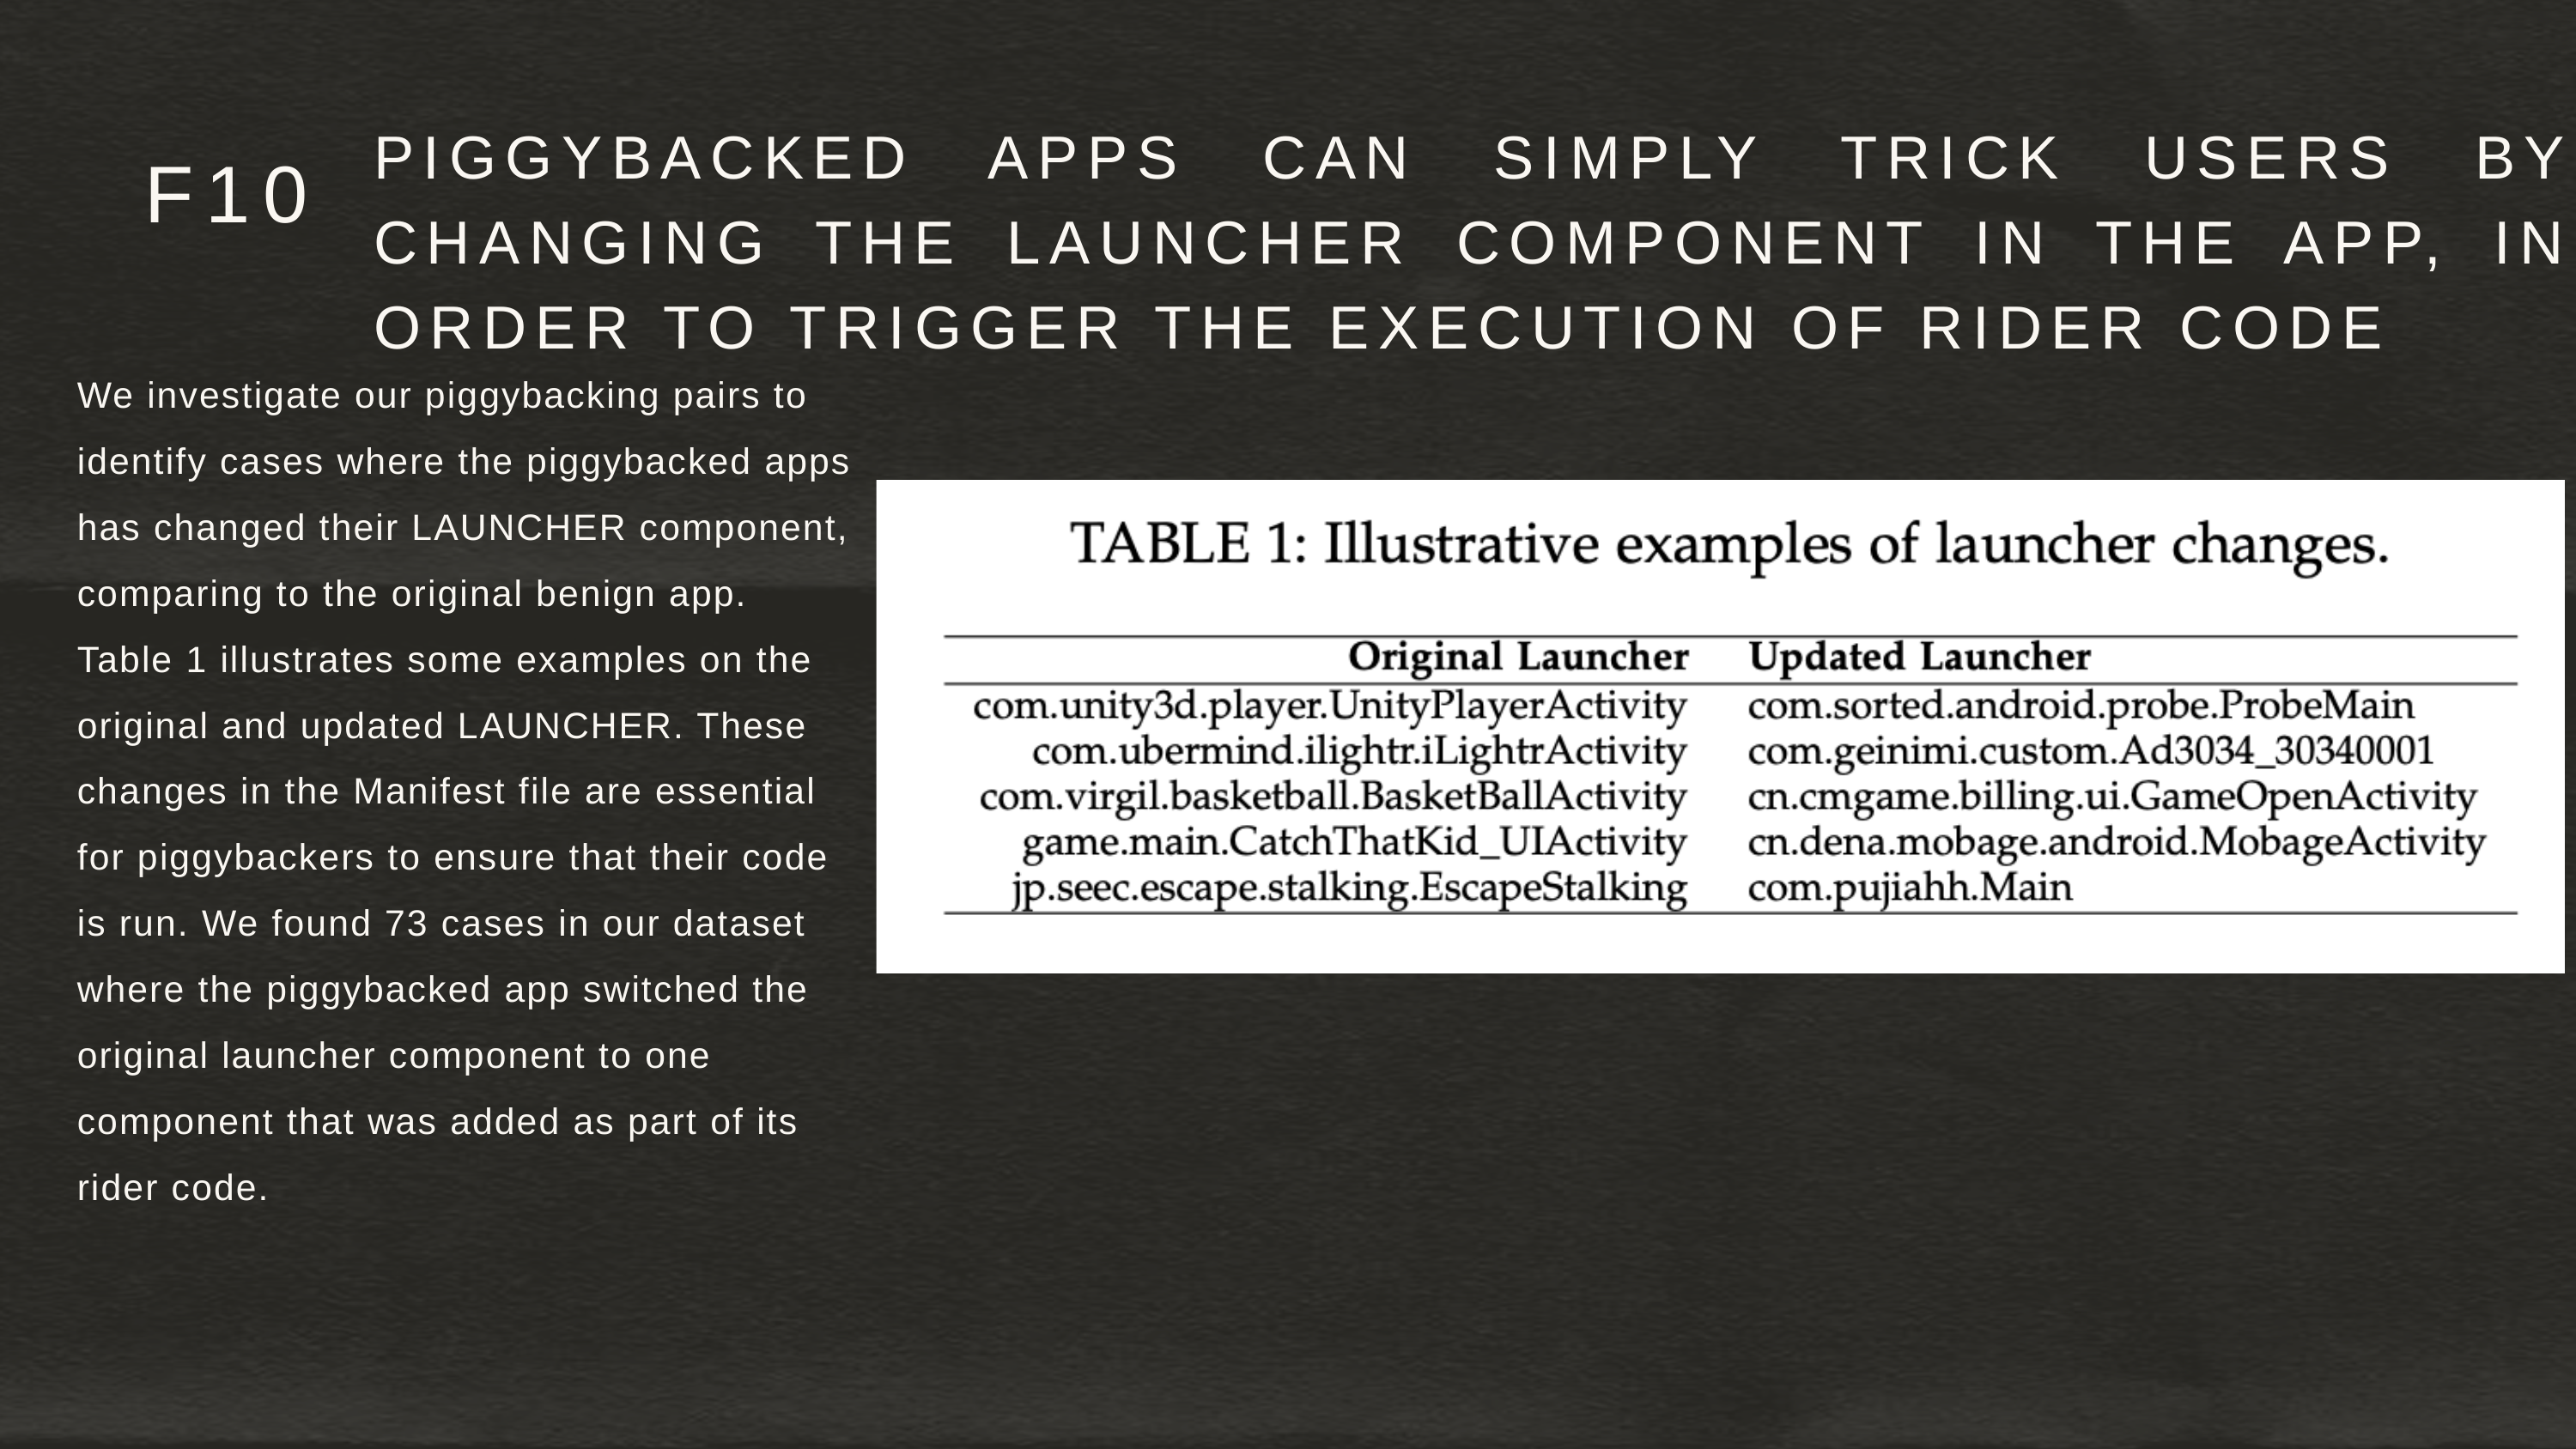

PIGGYBACKED APPS CAN SIMPLY TRICK USERS BY CHANGING THE LAUNCHER COMPONENT IN THE APP, IN ORDER TO TRIGGER THE EXECUTION OF RIDER CODE
F10
We investigate our piggybacking pairs to identify cases where the piggybacked apps has changed their LAUNCHER component, comparing to the original benign app. Table 1 illustrates some examples on the original and updated LAUNCHER. These changes in the Manifest file are essential for piggybackers to ensure that their code is run. We found 73 cases in our dataset where the piggybacked app switched the original launcher component to one component that was added as part of its rider code.